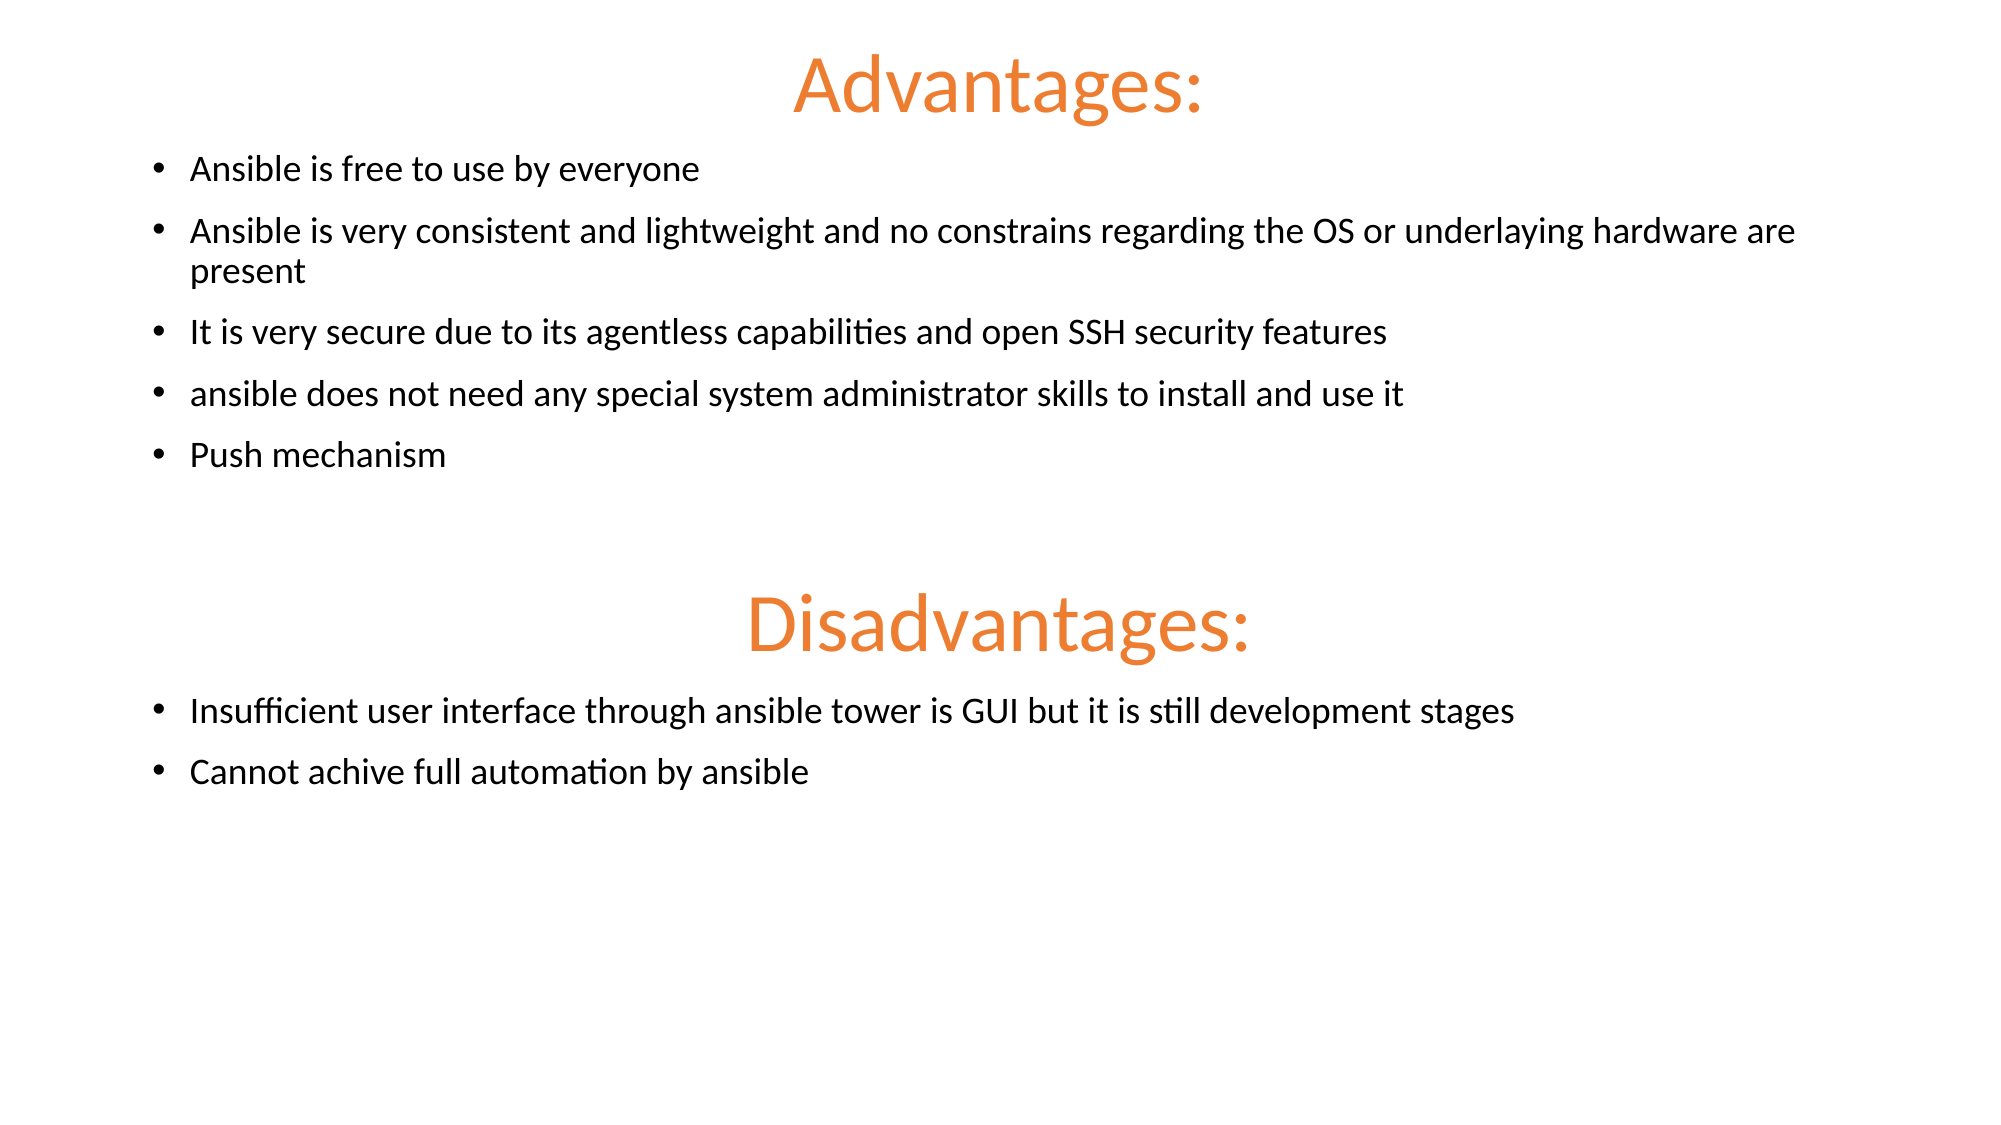

Advantages:
Ansible is free to use by everyone
Ansible is very consistent and lightweight and no constrains regarding the OS or underlaying hardware are present
It is very secure due to its agentless capabilities and open SSH security features
ansible does not need any special system administrator skills to install and use it
Push mechanism

Disadvantages:
Insufficient user interface through ansible tower is GUI but it is still development stages
Cannot achive full automation by ansible